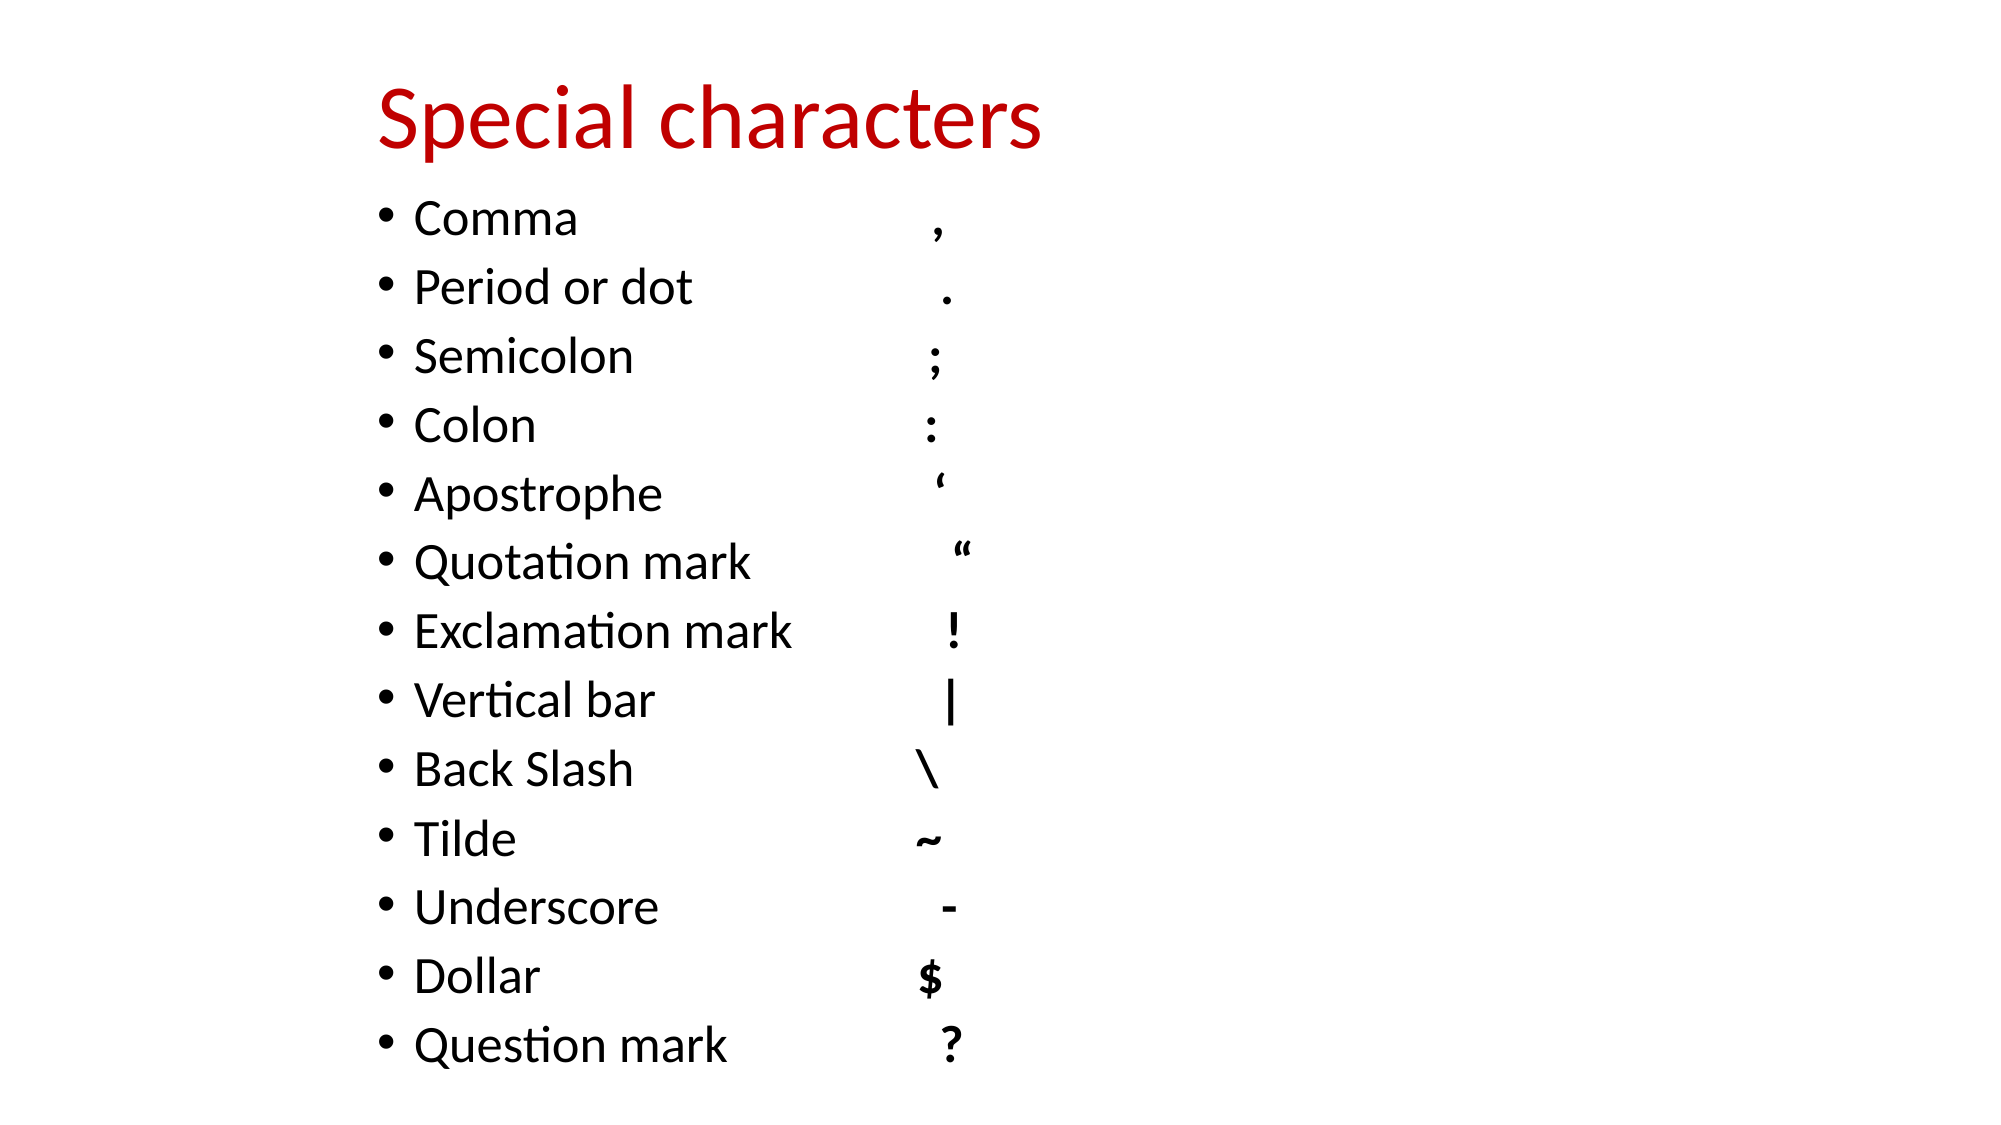

Special characters
Comma                              ,
Period or dot                     .
Semicolon                         ;
Colon                                 :
Apostrophe                       ‘
Quotation mark                 “
Exclamation mark             !
Vertical bar                        |
Back Slash                        \
Tilde                                  ~
Underscore                        -
Dollar                                $
Question mark                  ?